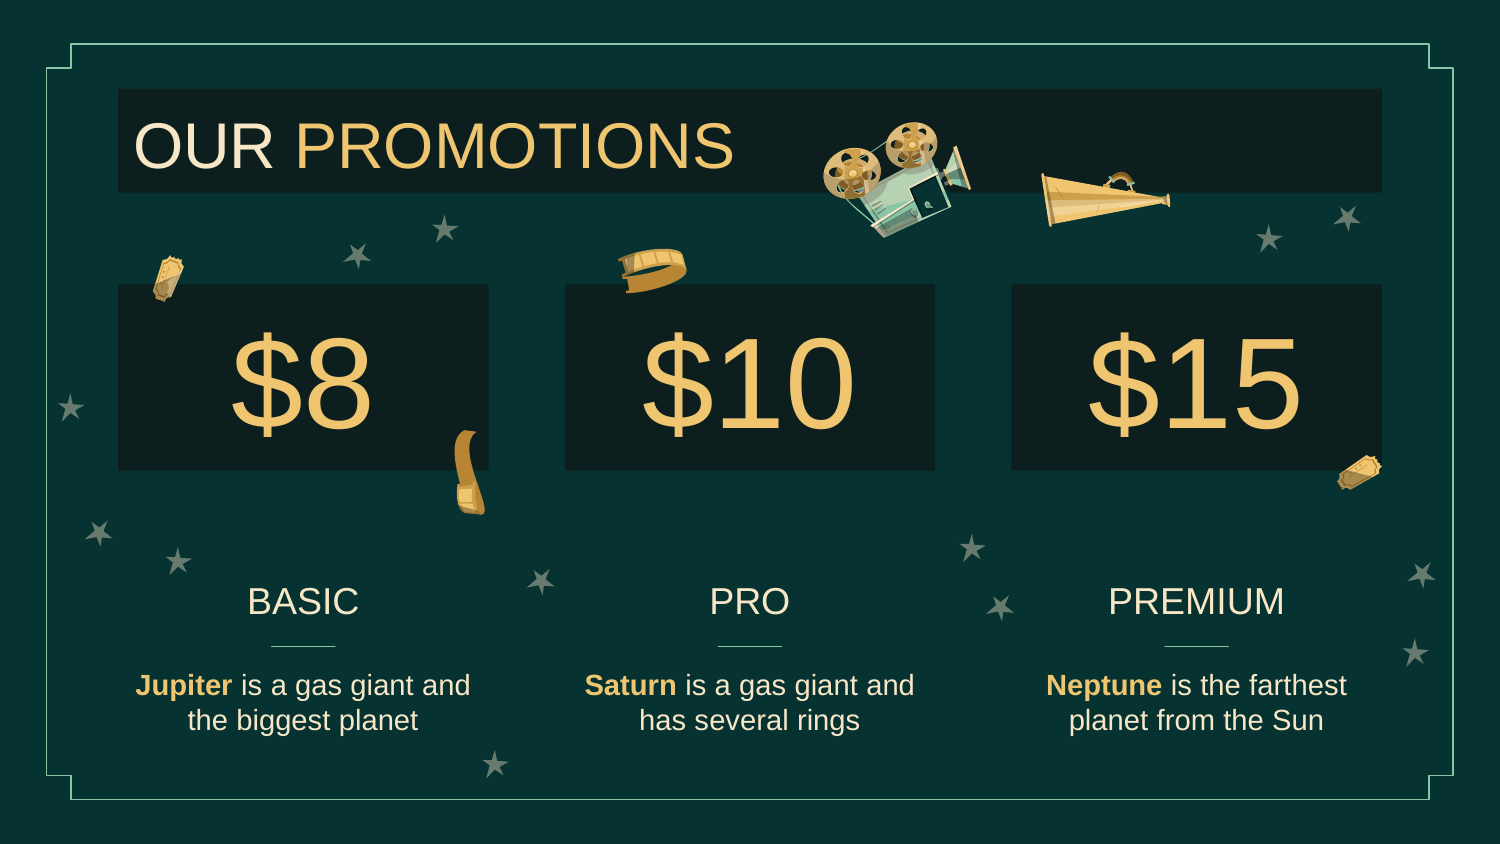

OUR PROMOTIONS

# $8
$10
$15

BASIC
PRO
PREMIUM
Jupiter is a gas giant and the biggest planet
Saturn is a gas giant and has several rings
Neptune is the farthest planet from the Sun